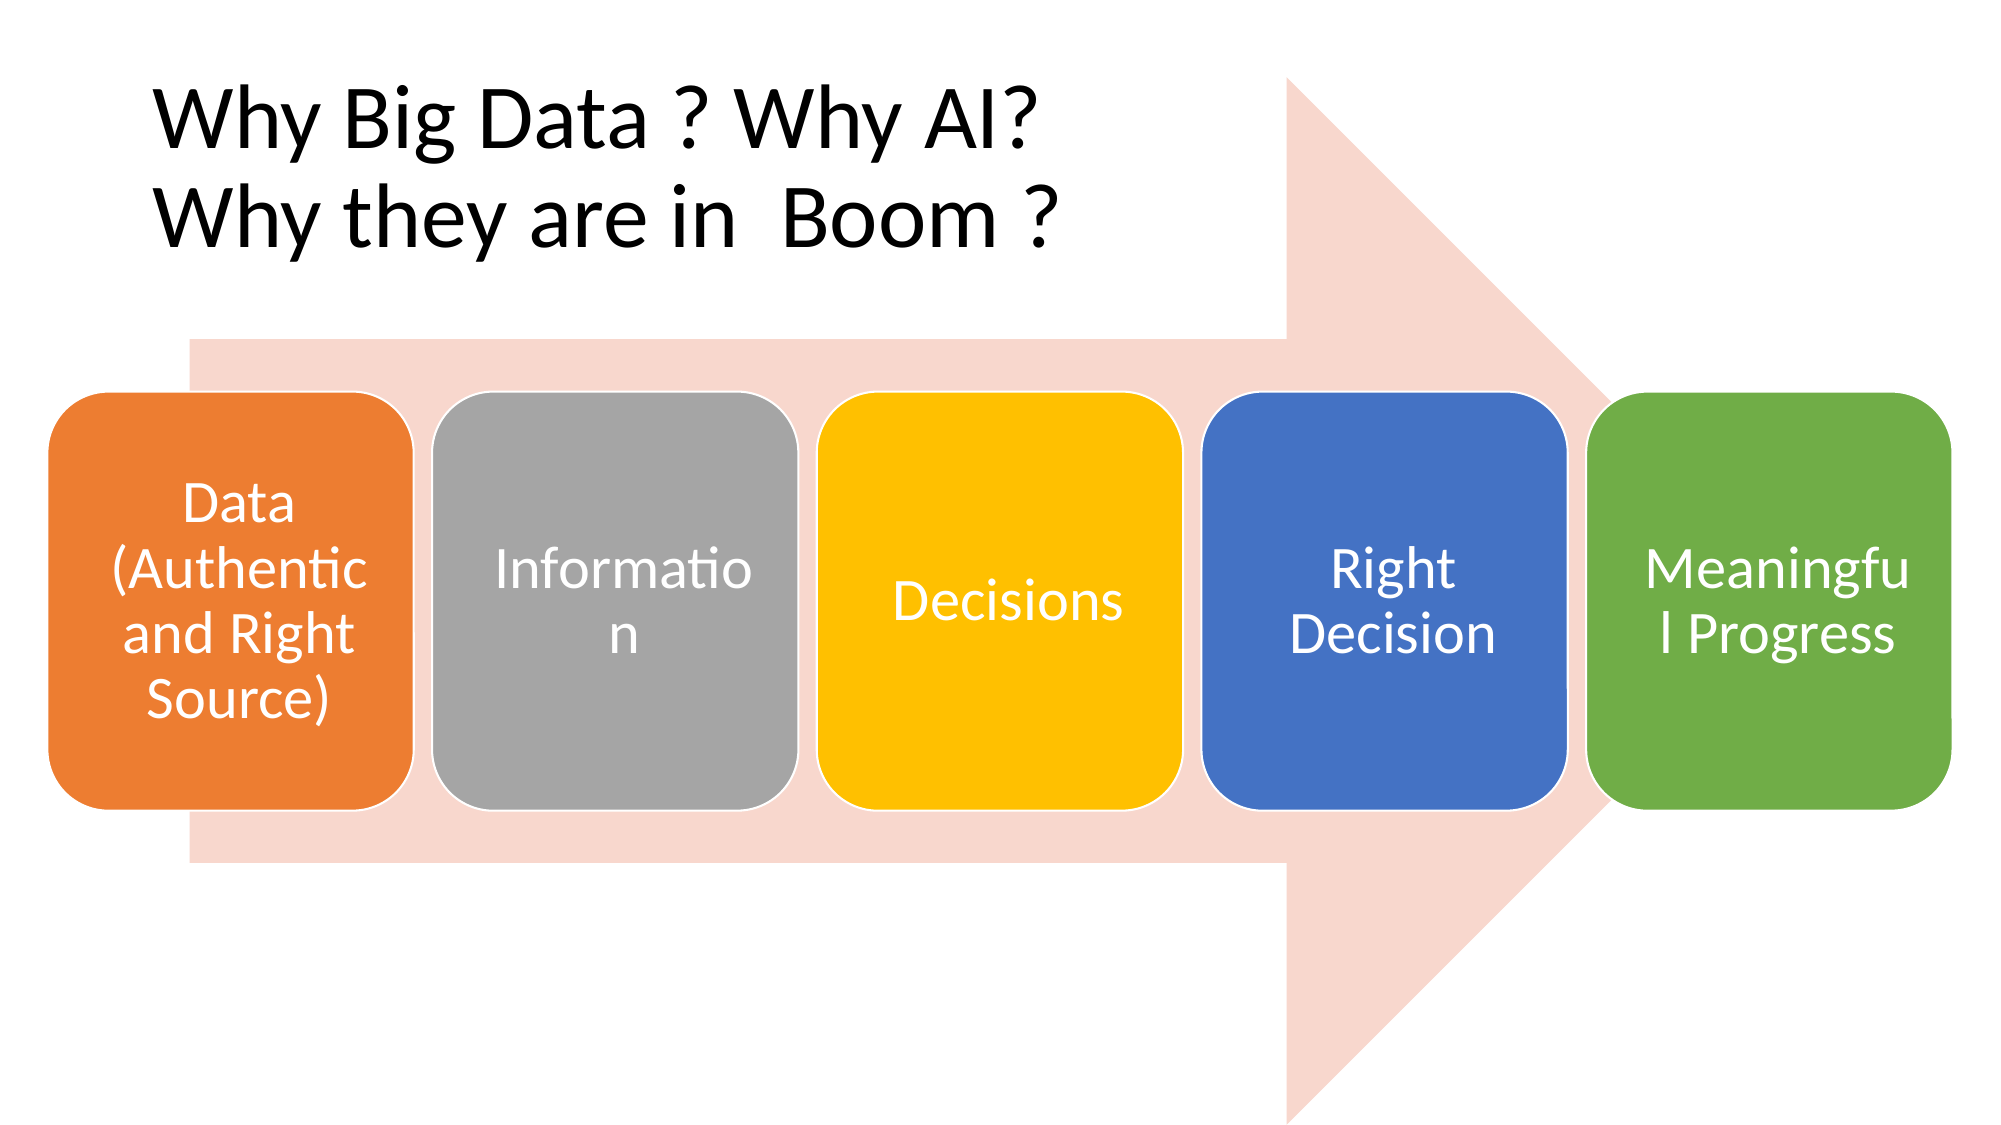

# Why Big Data ? Why AI? Why they are in  Boom ?
Data (Authentic and Right Source)
Information
Decisions
Right Decision
Meaningful Progress